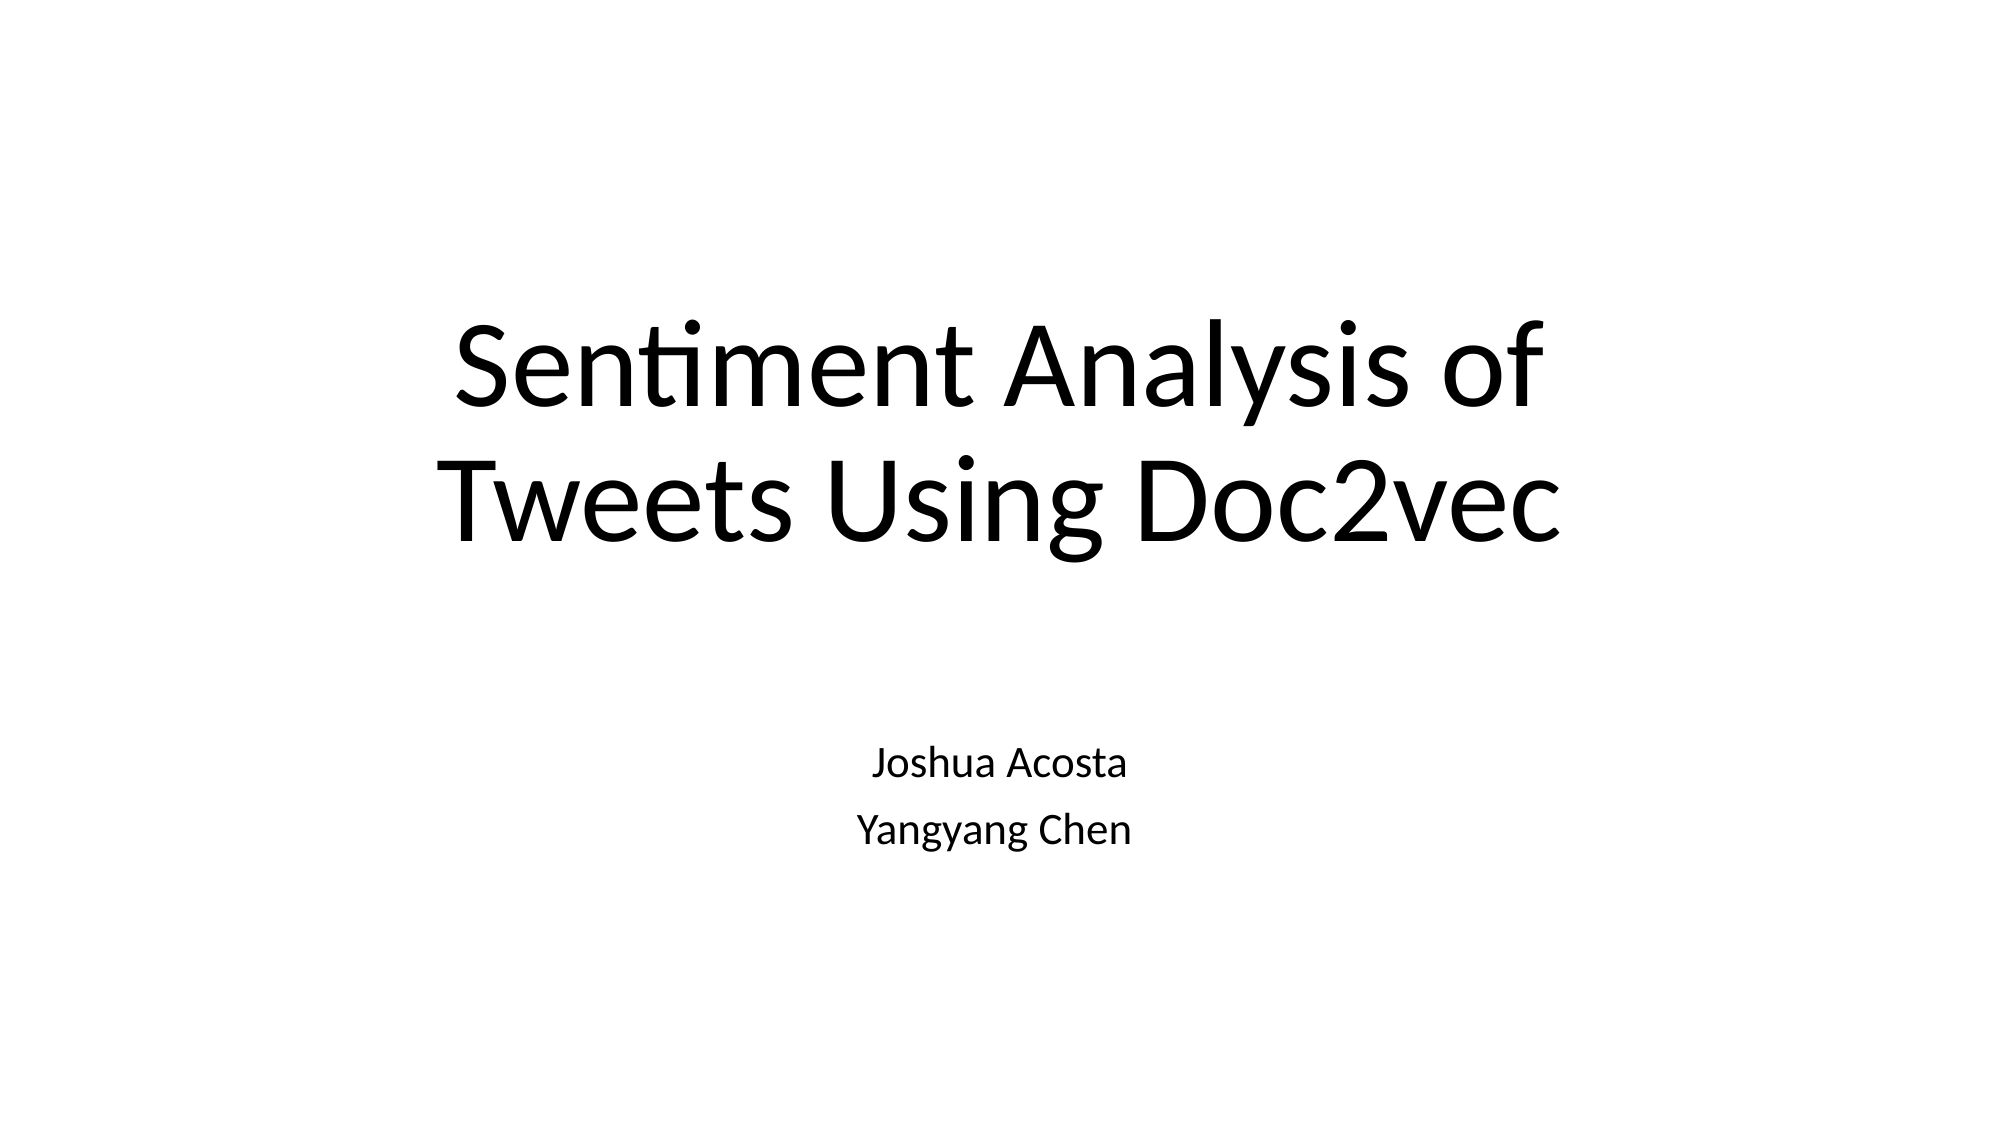

# Sentiment Analysis of Tweets Using Doc2vec

Joshua Acosta
Yangyang Chen